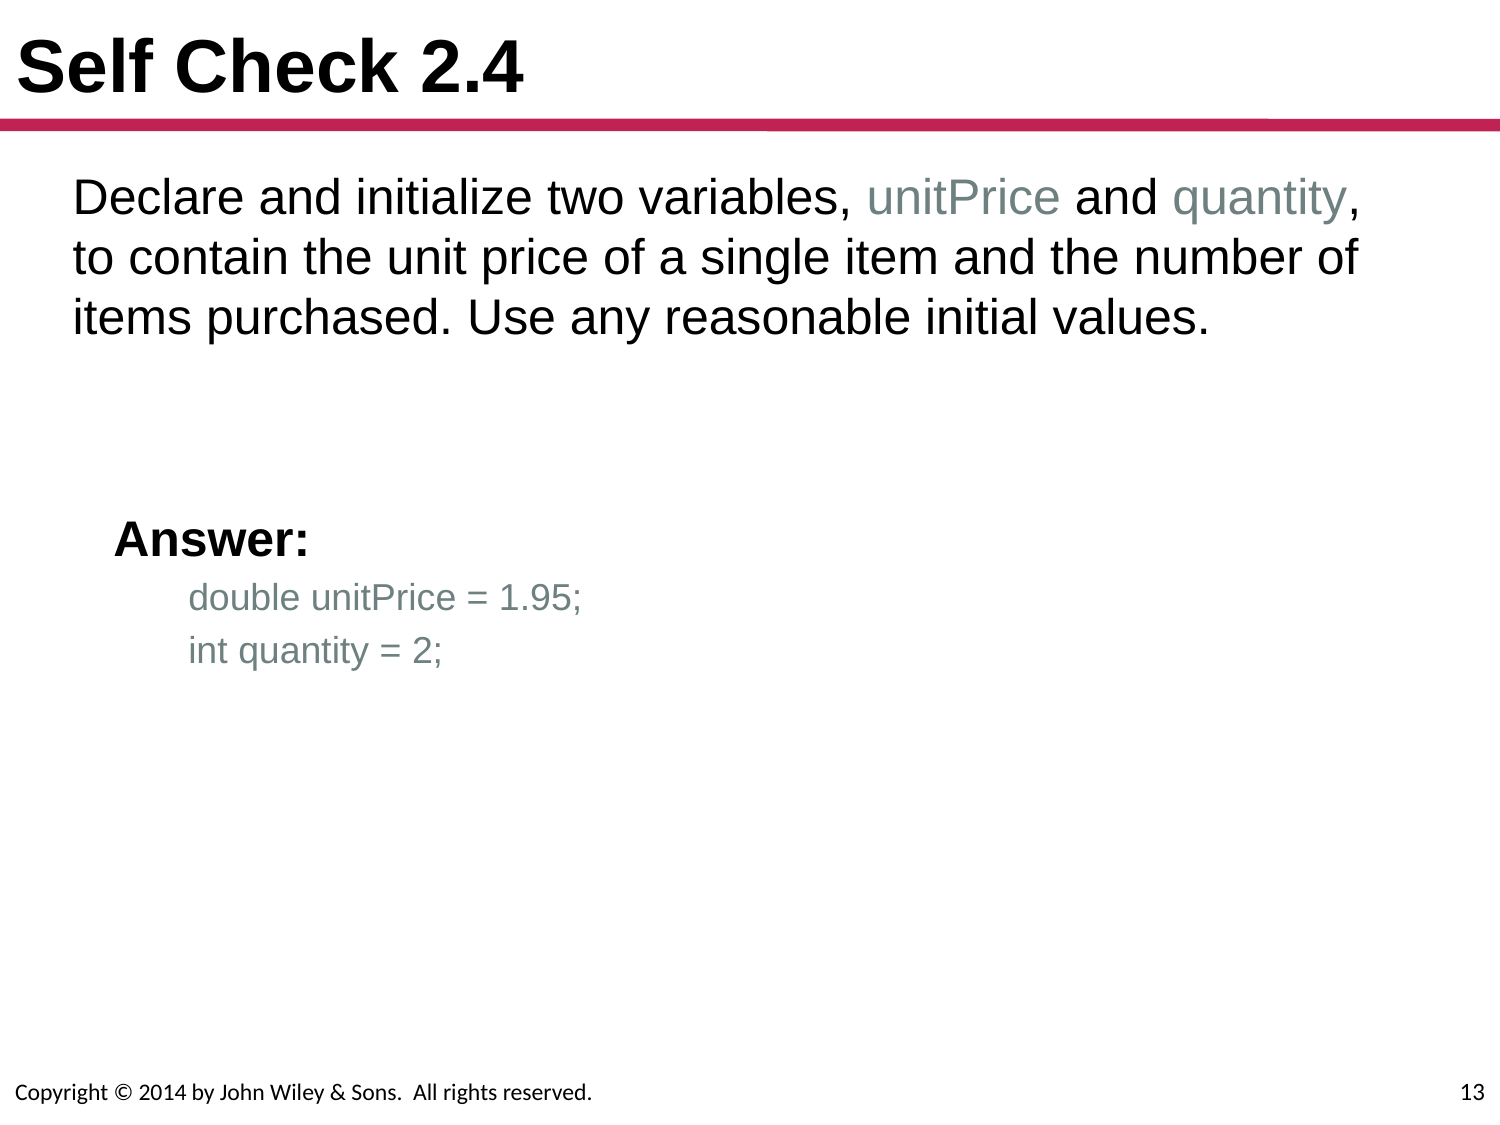

# Self Check 2.4
	Declare and initialize two variables, unitPrice and quantity, to contain the unit price of a single item and the number of items purchased. Use any reasonable initial values.
Answer:
double unitPrice = 1.95;
int quantity = 2;